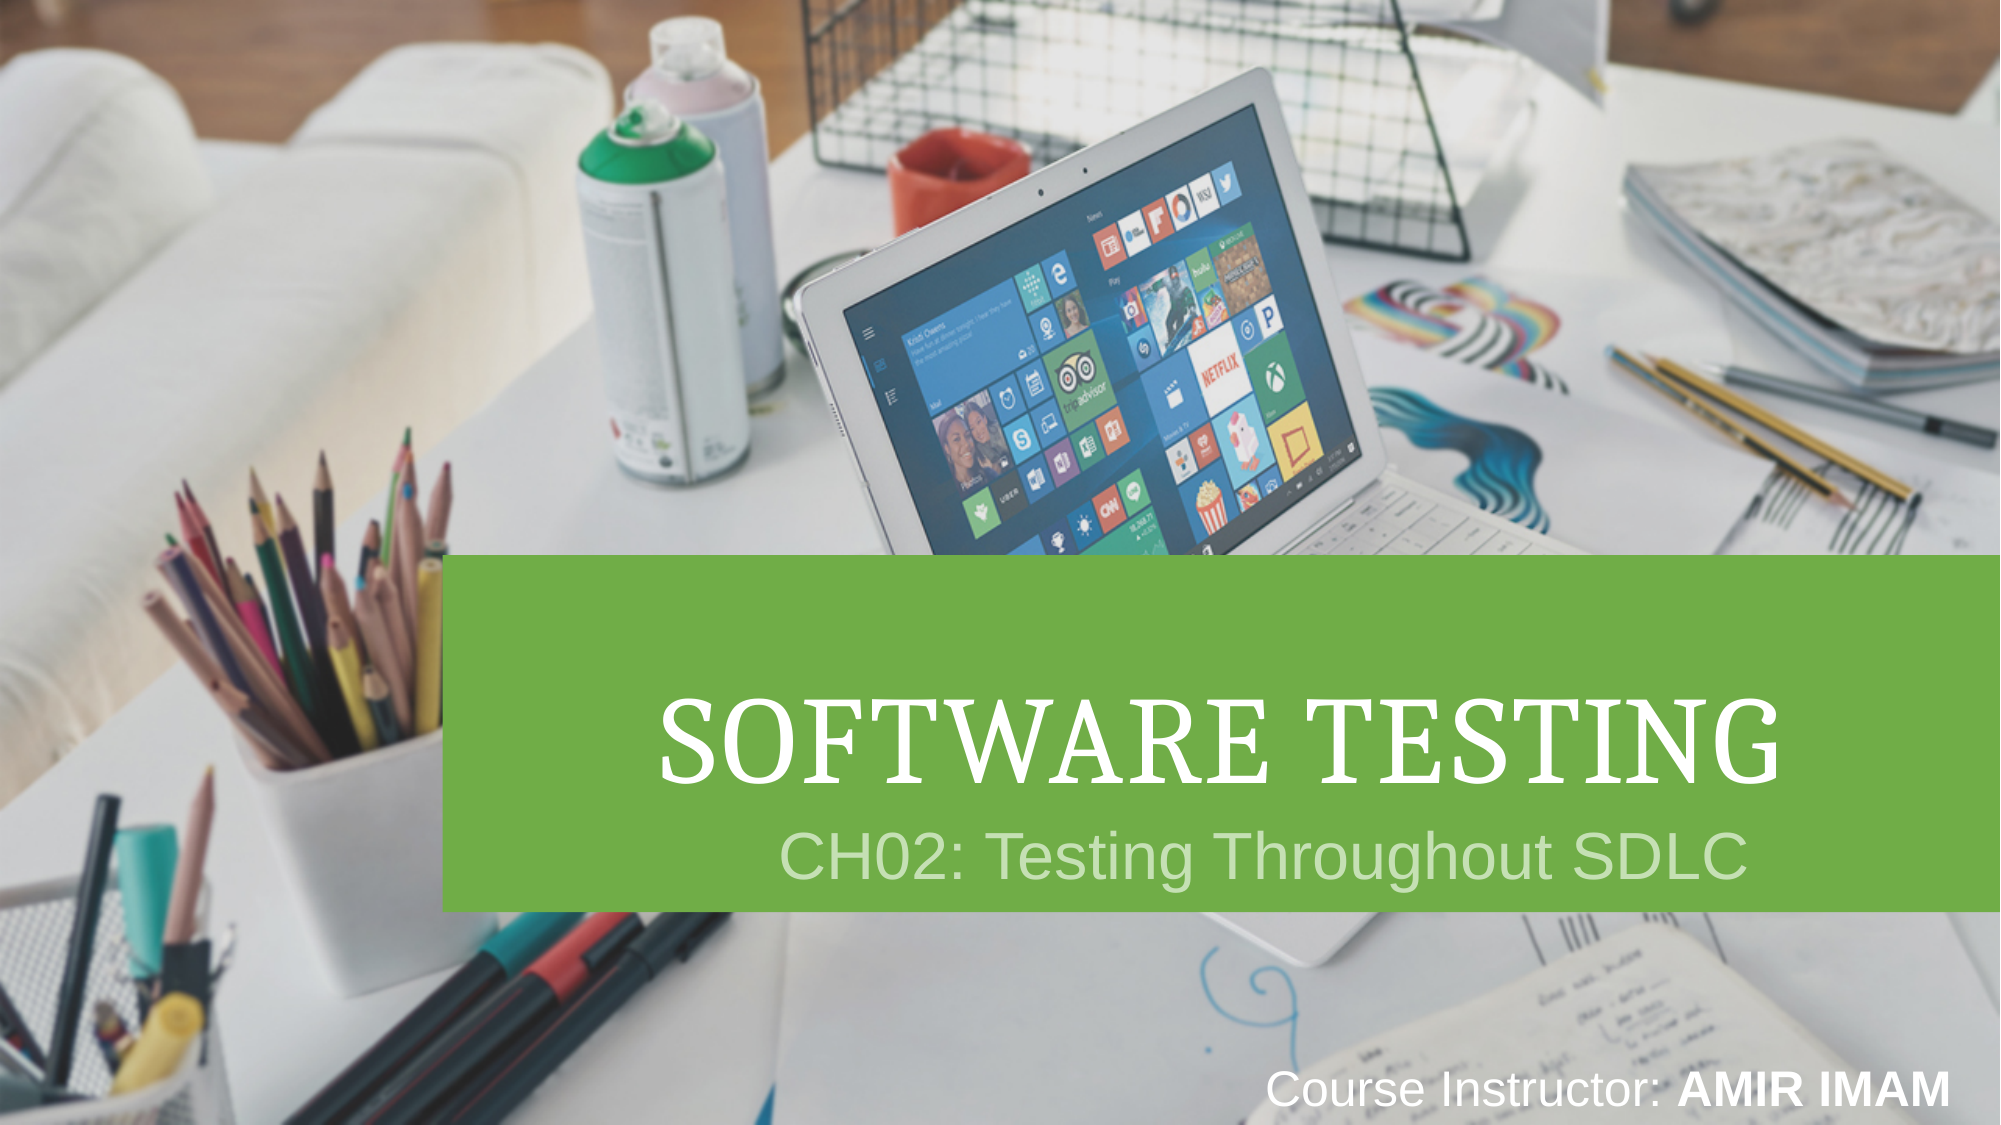

# SOFTWARE TESTING
CH02: Testing Throughout SDLC
 Course Instructor: AMIR IMAM